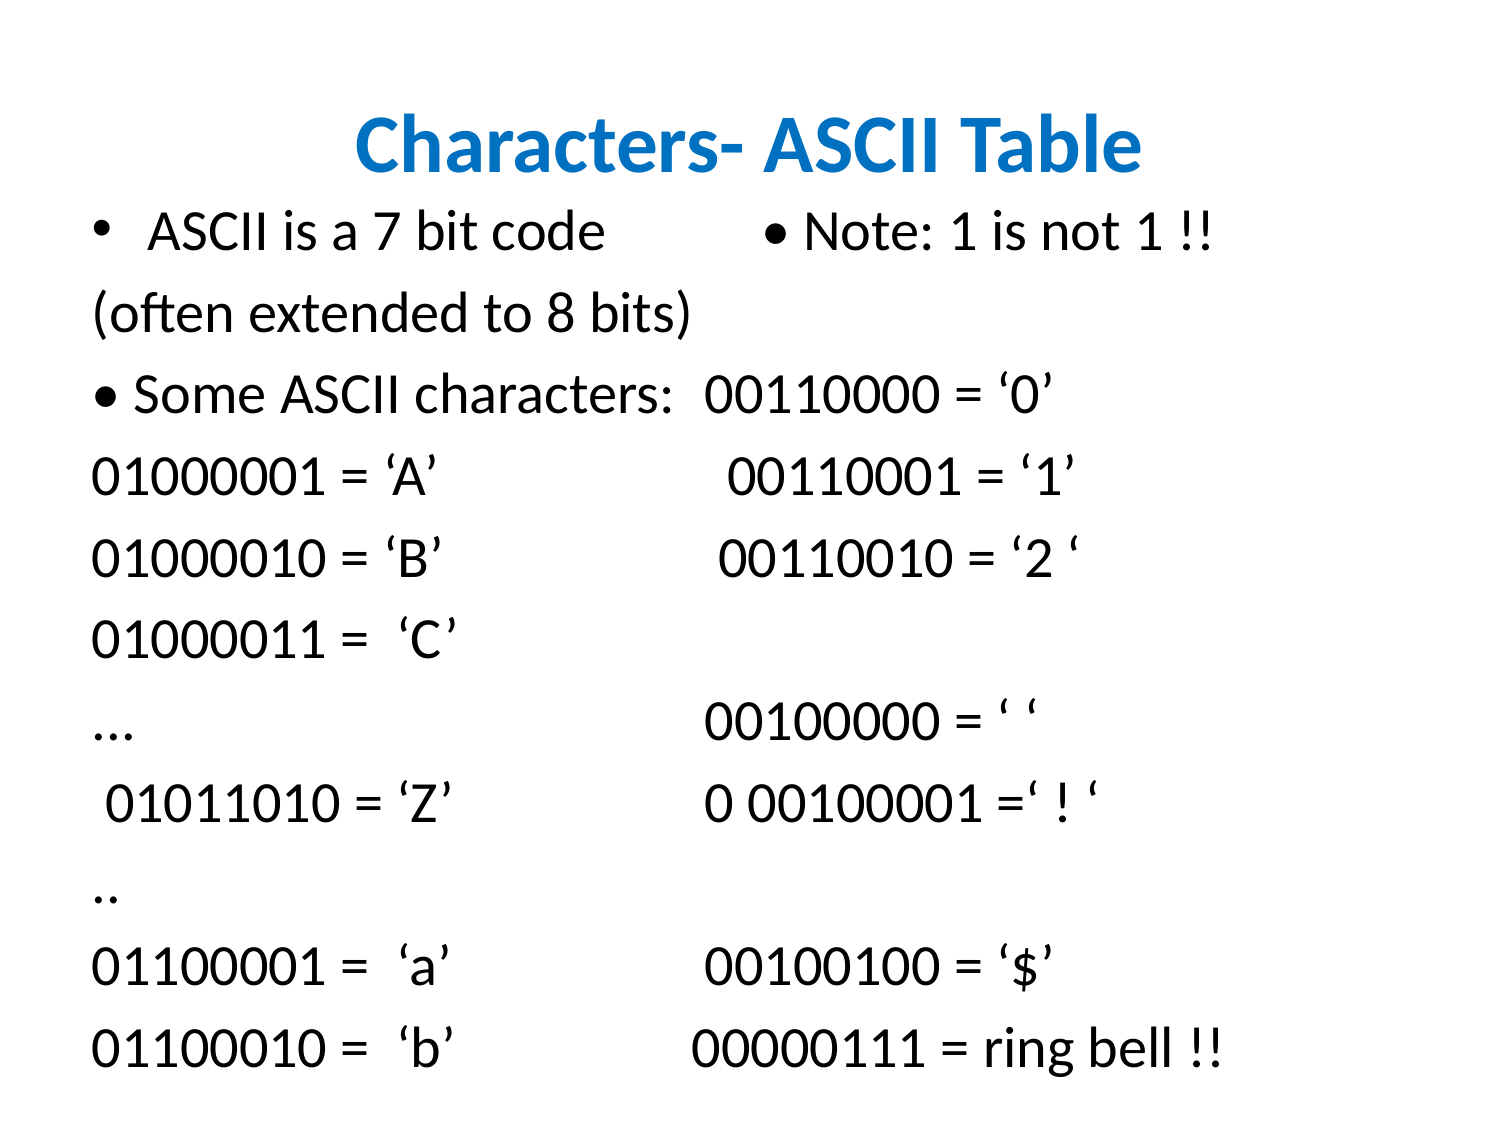

# Characters- ASCII Table
ASCII is a 7 bit code 	 • Note: 1 is not 1 !!
(often extended to 8 bits)
• Some ASCII characters:	 00110000 = ‘0’
01000001 = ‘A’ 	              00110001 = ‘1’
01000010 = ‘B’ 		  00110010 = ‘2 ‘
01000011 =  ‘C’
...				 00100000 = ‘ ‘
 01011010 = ‘Z’ 		 0 00100001 =‘ ! ‘
..
01100001 =  ‘a’ 		 00100100 = ‘$’
01100010 =  ‘b’ 		00000111 = ring bell !!